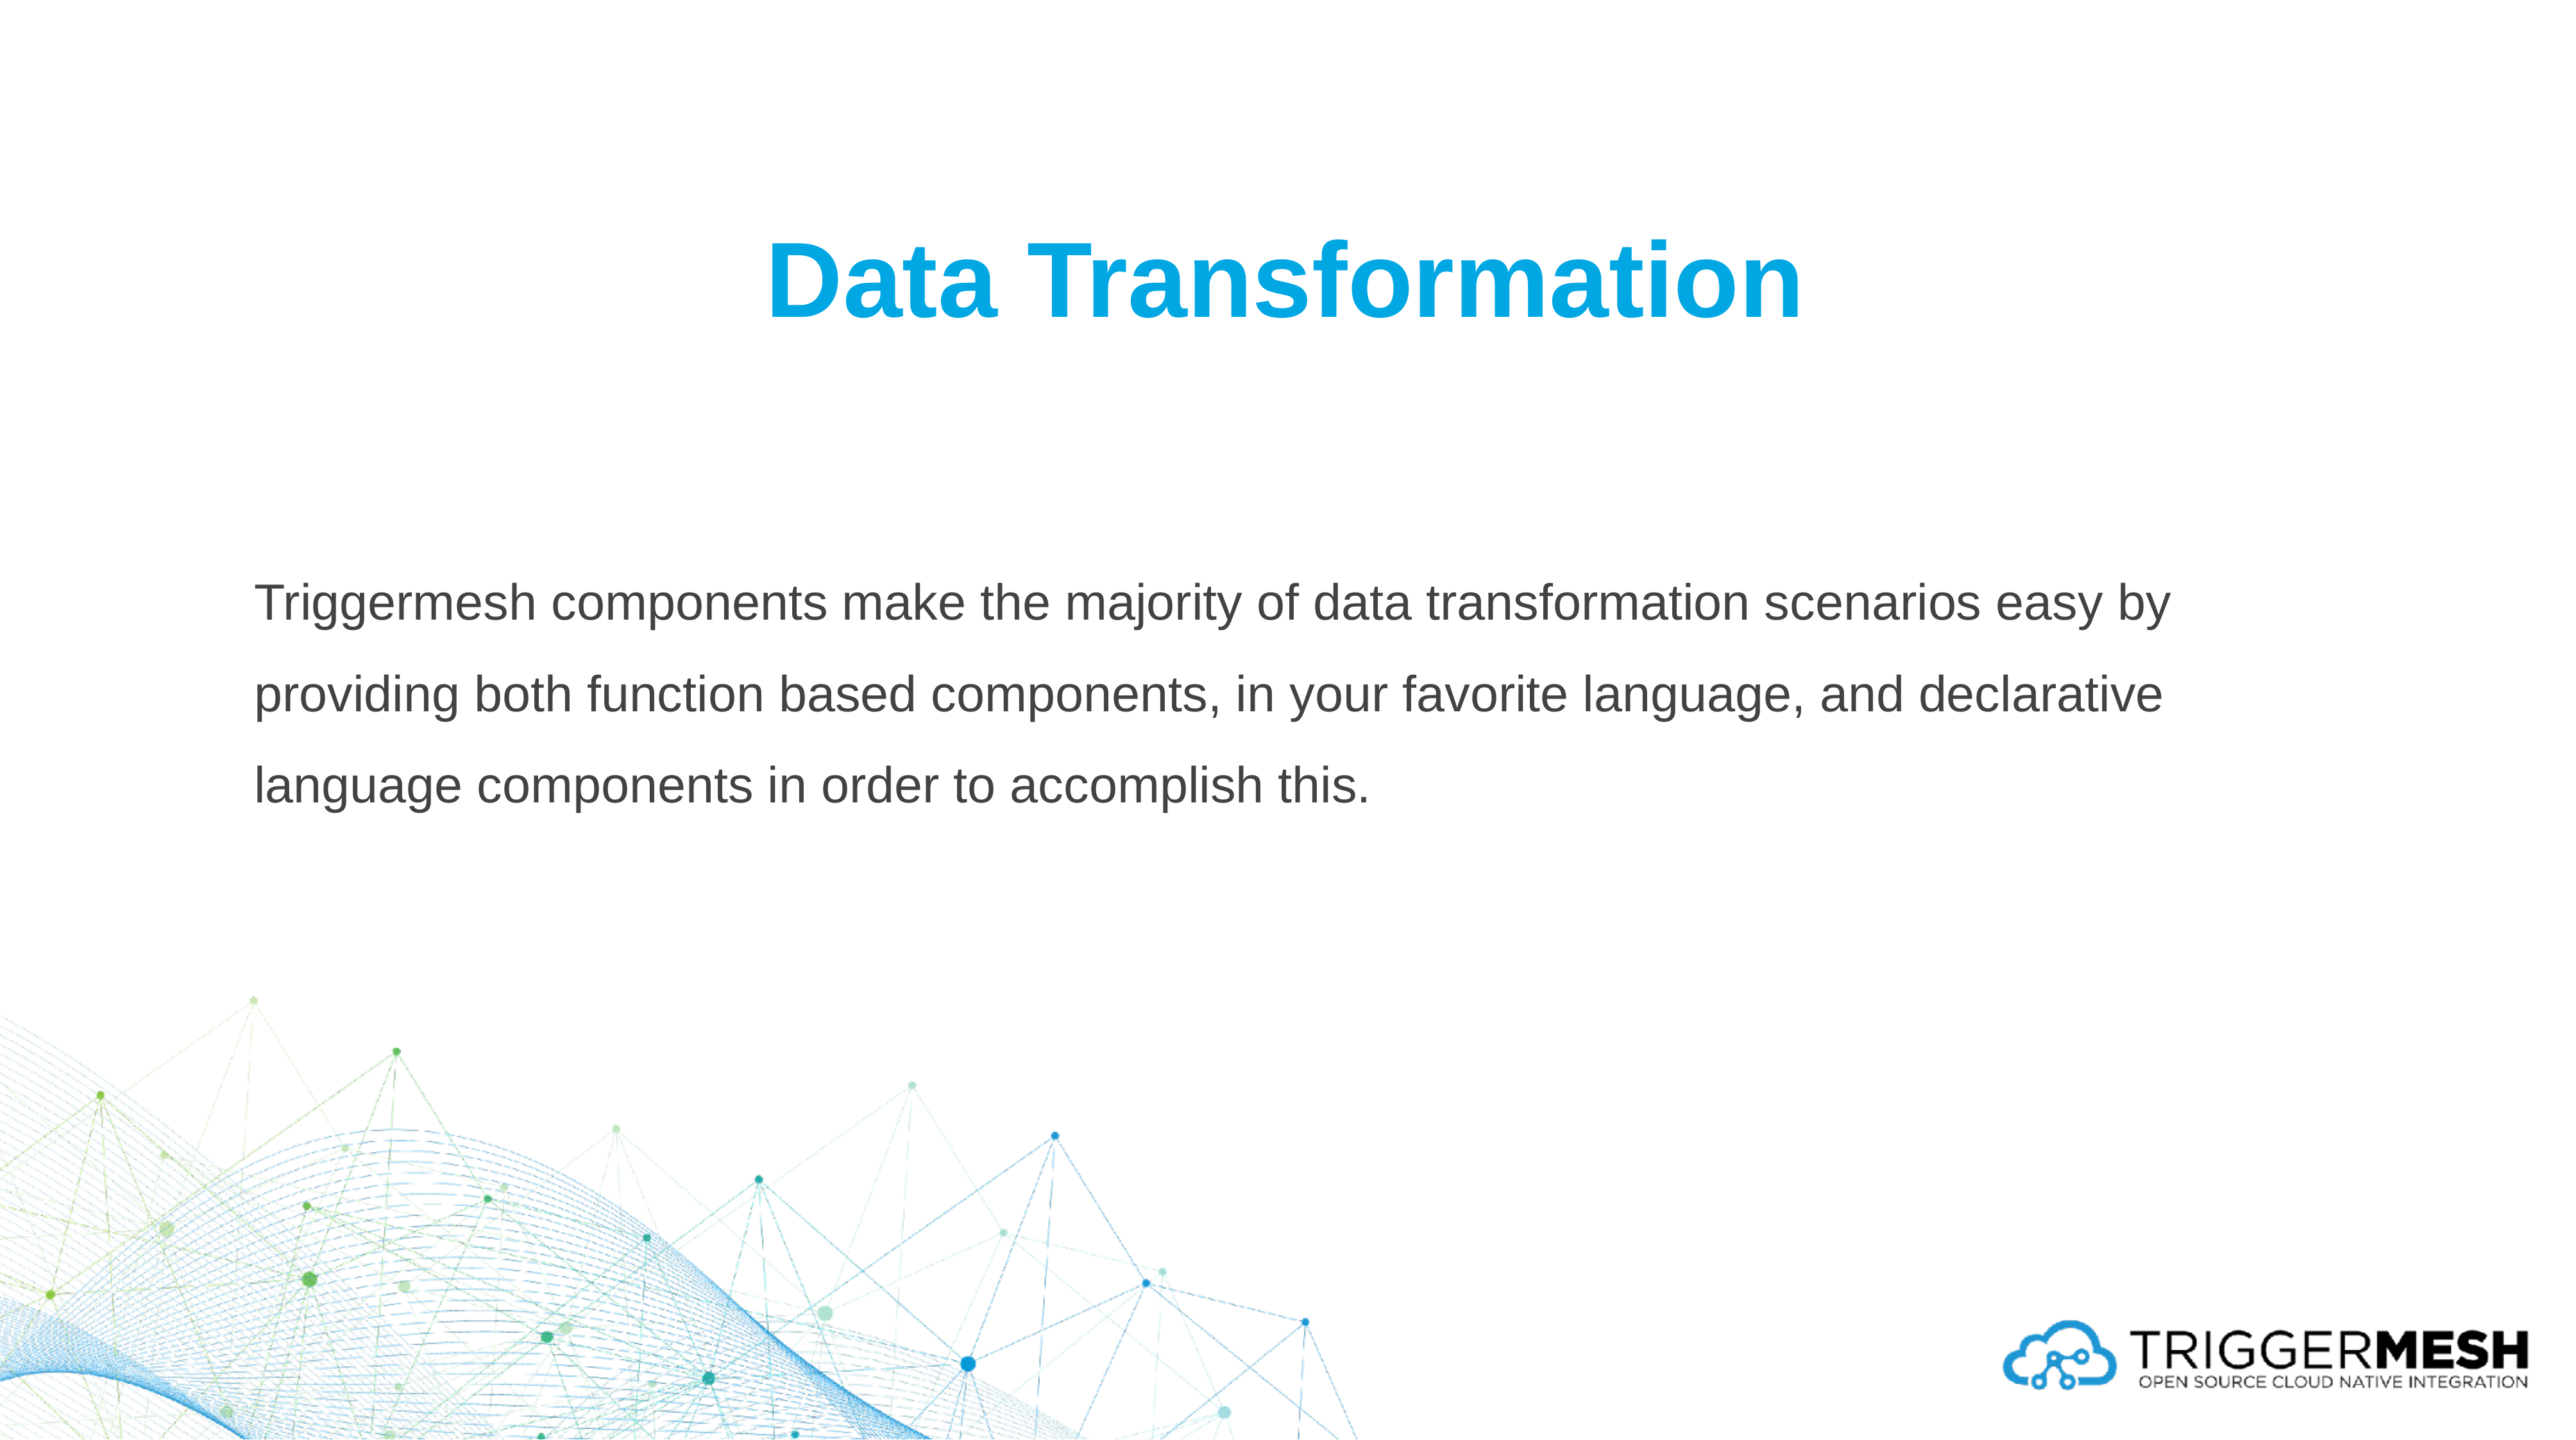

# Data Transformation

Triggermesh components make the majority of data transformation scenarios easy by providing both function based components, in your favorite language, and declarative language components in order to accomplish this.